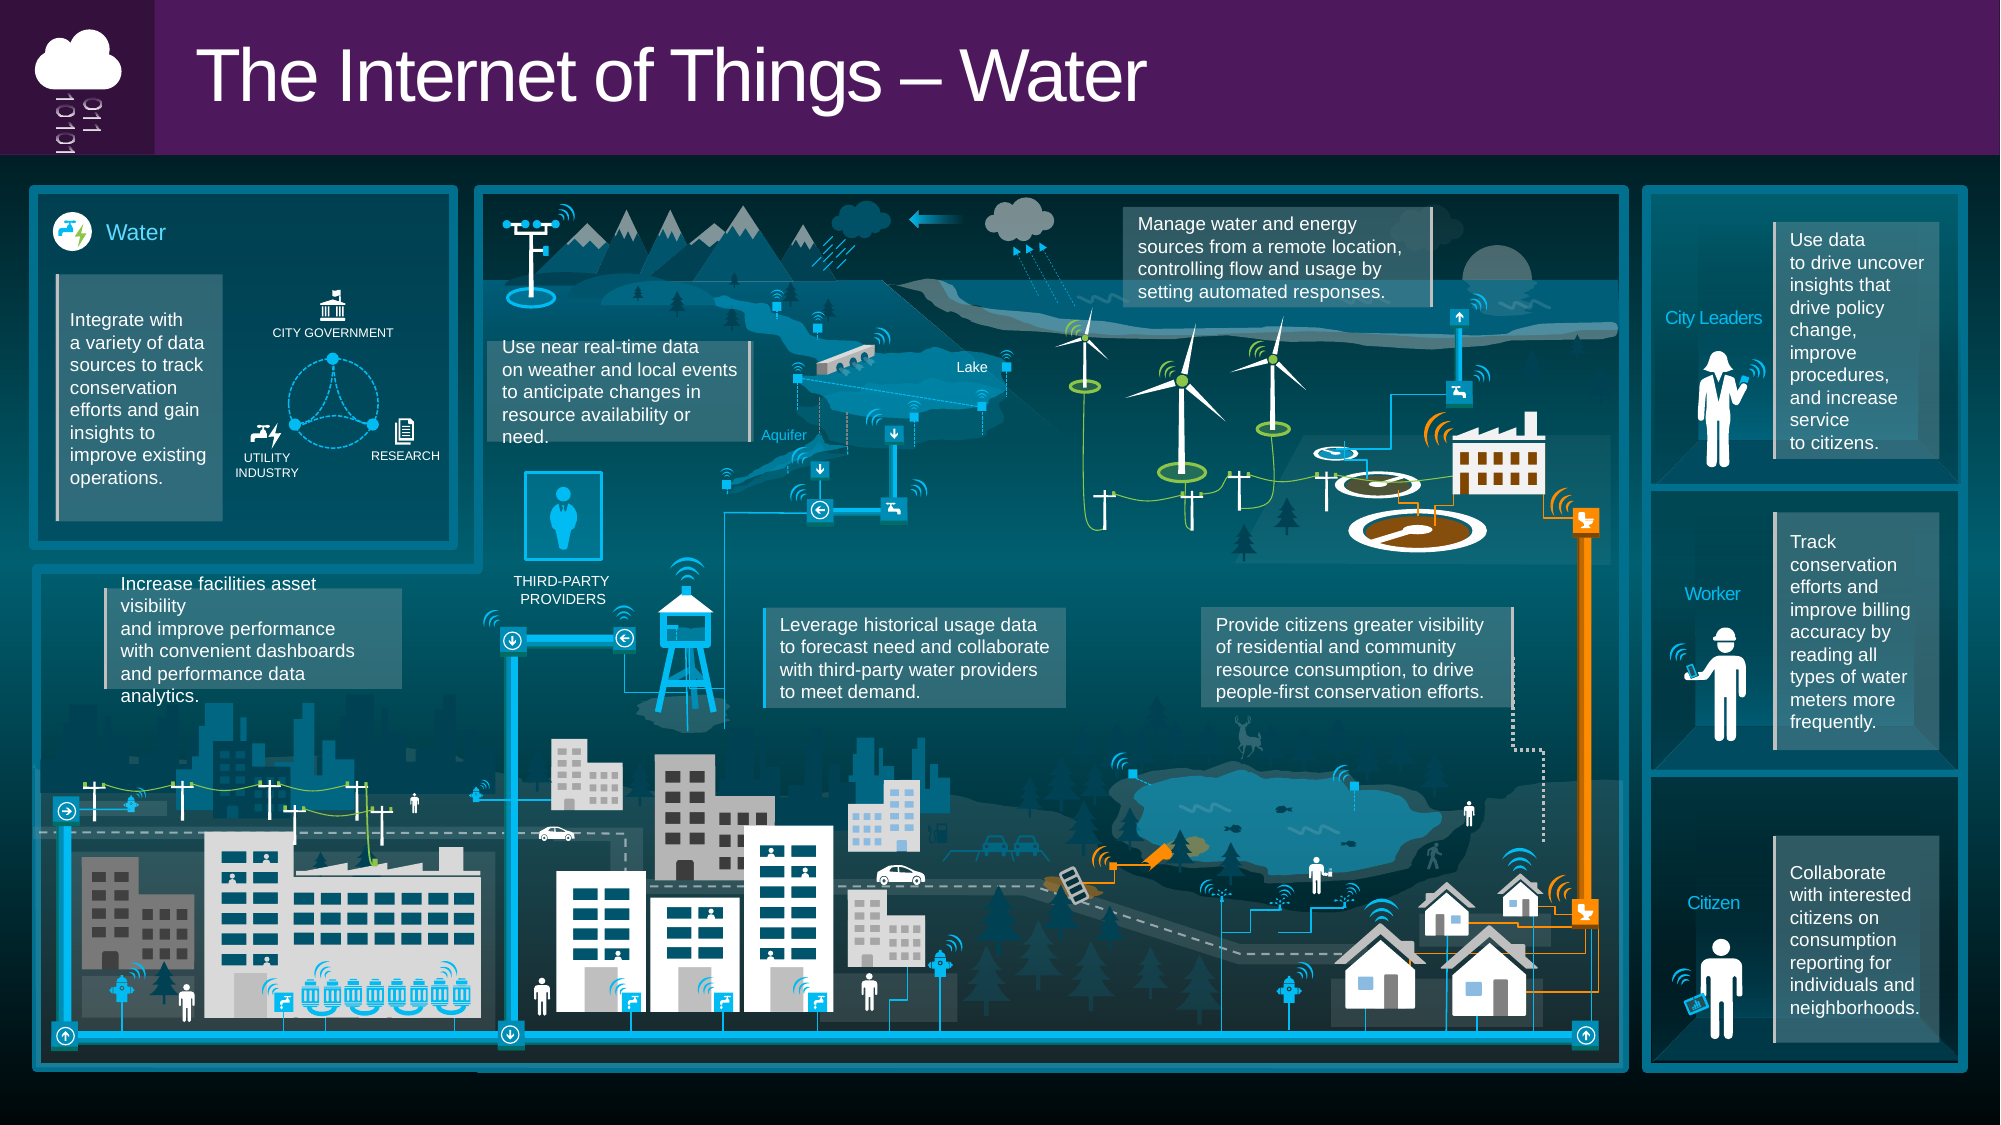

# The Internet of Things – Water

Manage water and energy sources from a remote location, controlling flow and usage by setting automated responses.

Water

Use data
to drive uncover insights that drive policy change, improve procedures,
and increase service
to citizens.
City Leaders

Integrate with
a variety of data sources to track conservation efforts and gain insights to  improve existing operations.

CITY GOVERNMENT

RESEARCH
UTILITY
INDUSTRY

Use near real-time data
on weather and local events to anticipate changes in resource availability or need.

Lake

Aquifer

Track conservation efforts and improve billing accuracy by reading all
types of water meters more frequently.

THIRD-PARTY
PROVIDERS
Worker

Increase facilities asset visibility
and improve performance
with convenient dashboards
and performance data analytics.

Provide citizens greater visibility of residential and community resource consumption, to drive people-first conservation efforts.
Leverage historical usage data to forecast need and collaborate with third-party water providers to meet demand.

Collaborate with interested citizens on consumption reporting for individuals and neighborhoods.
Citizen